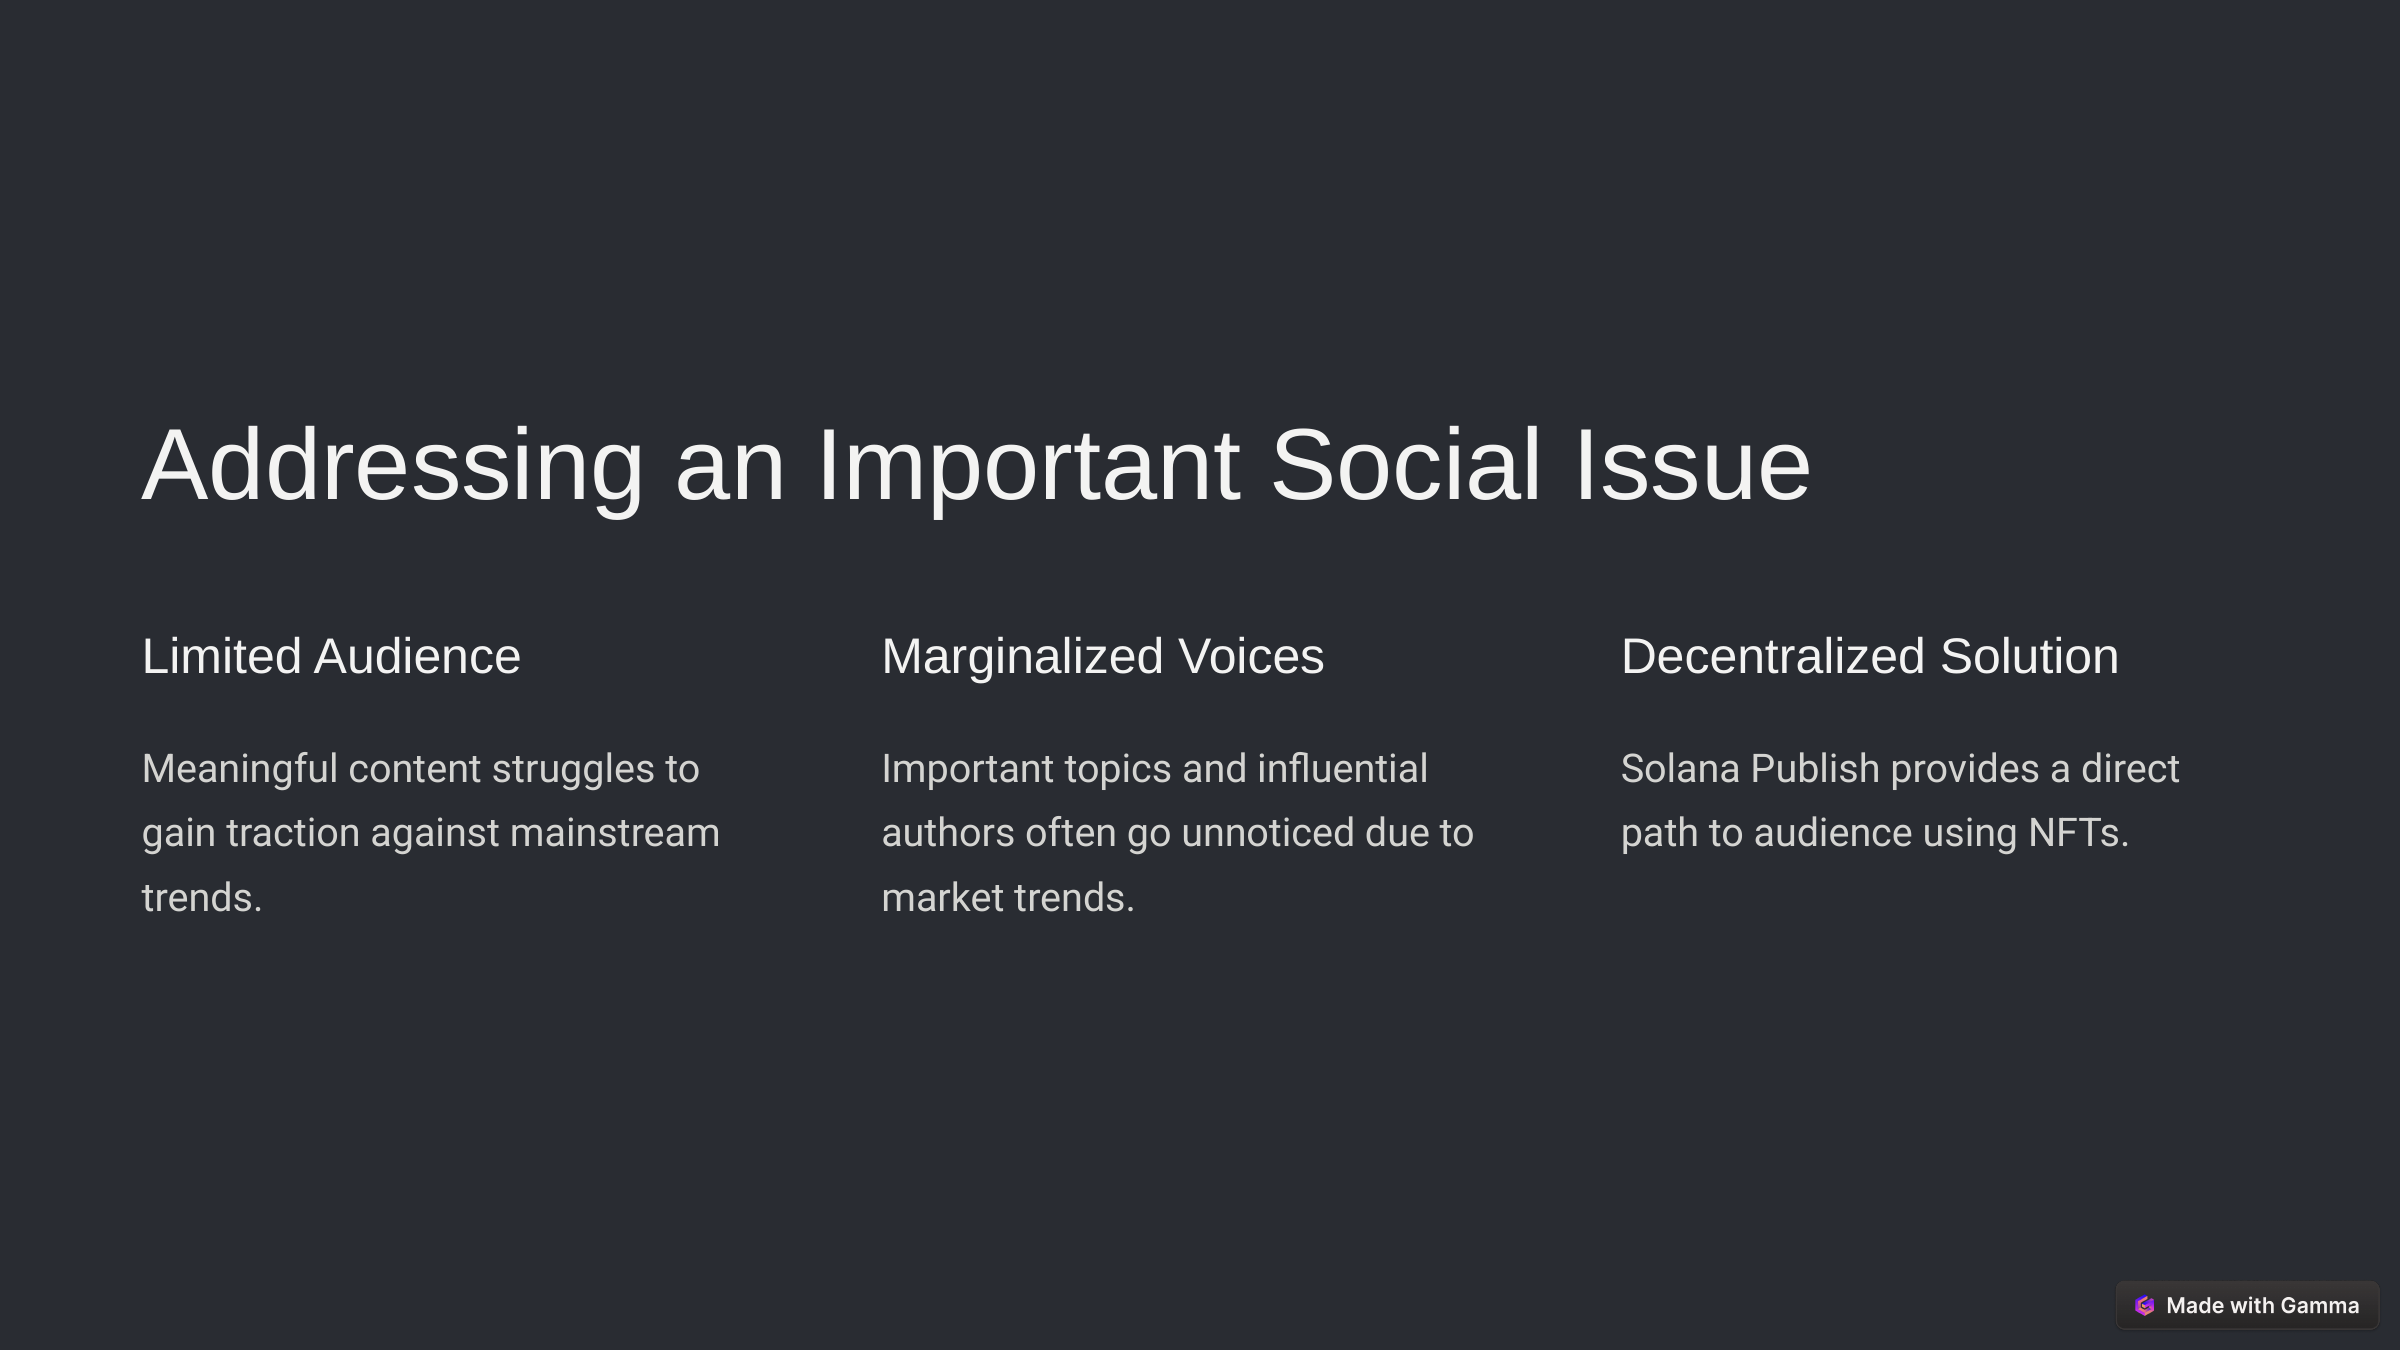

Addressing an Important Social Issue
Limited Audience
Marginalized Voices
Decentralized Solution
Meaningful content struggles to gain traction against mainstream trends.
Important topics and influential authors often go unnoticed due to market trends.
Solana Publish provides a direct path to audience using NFTs.